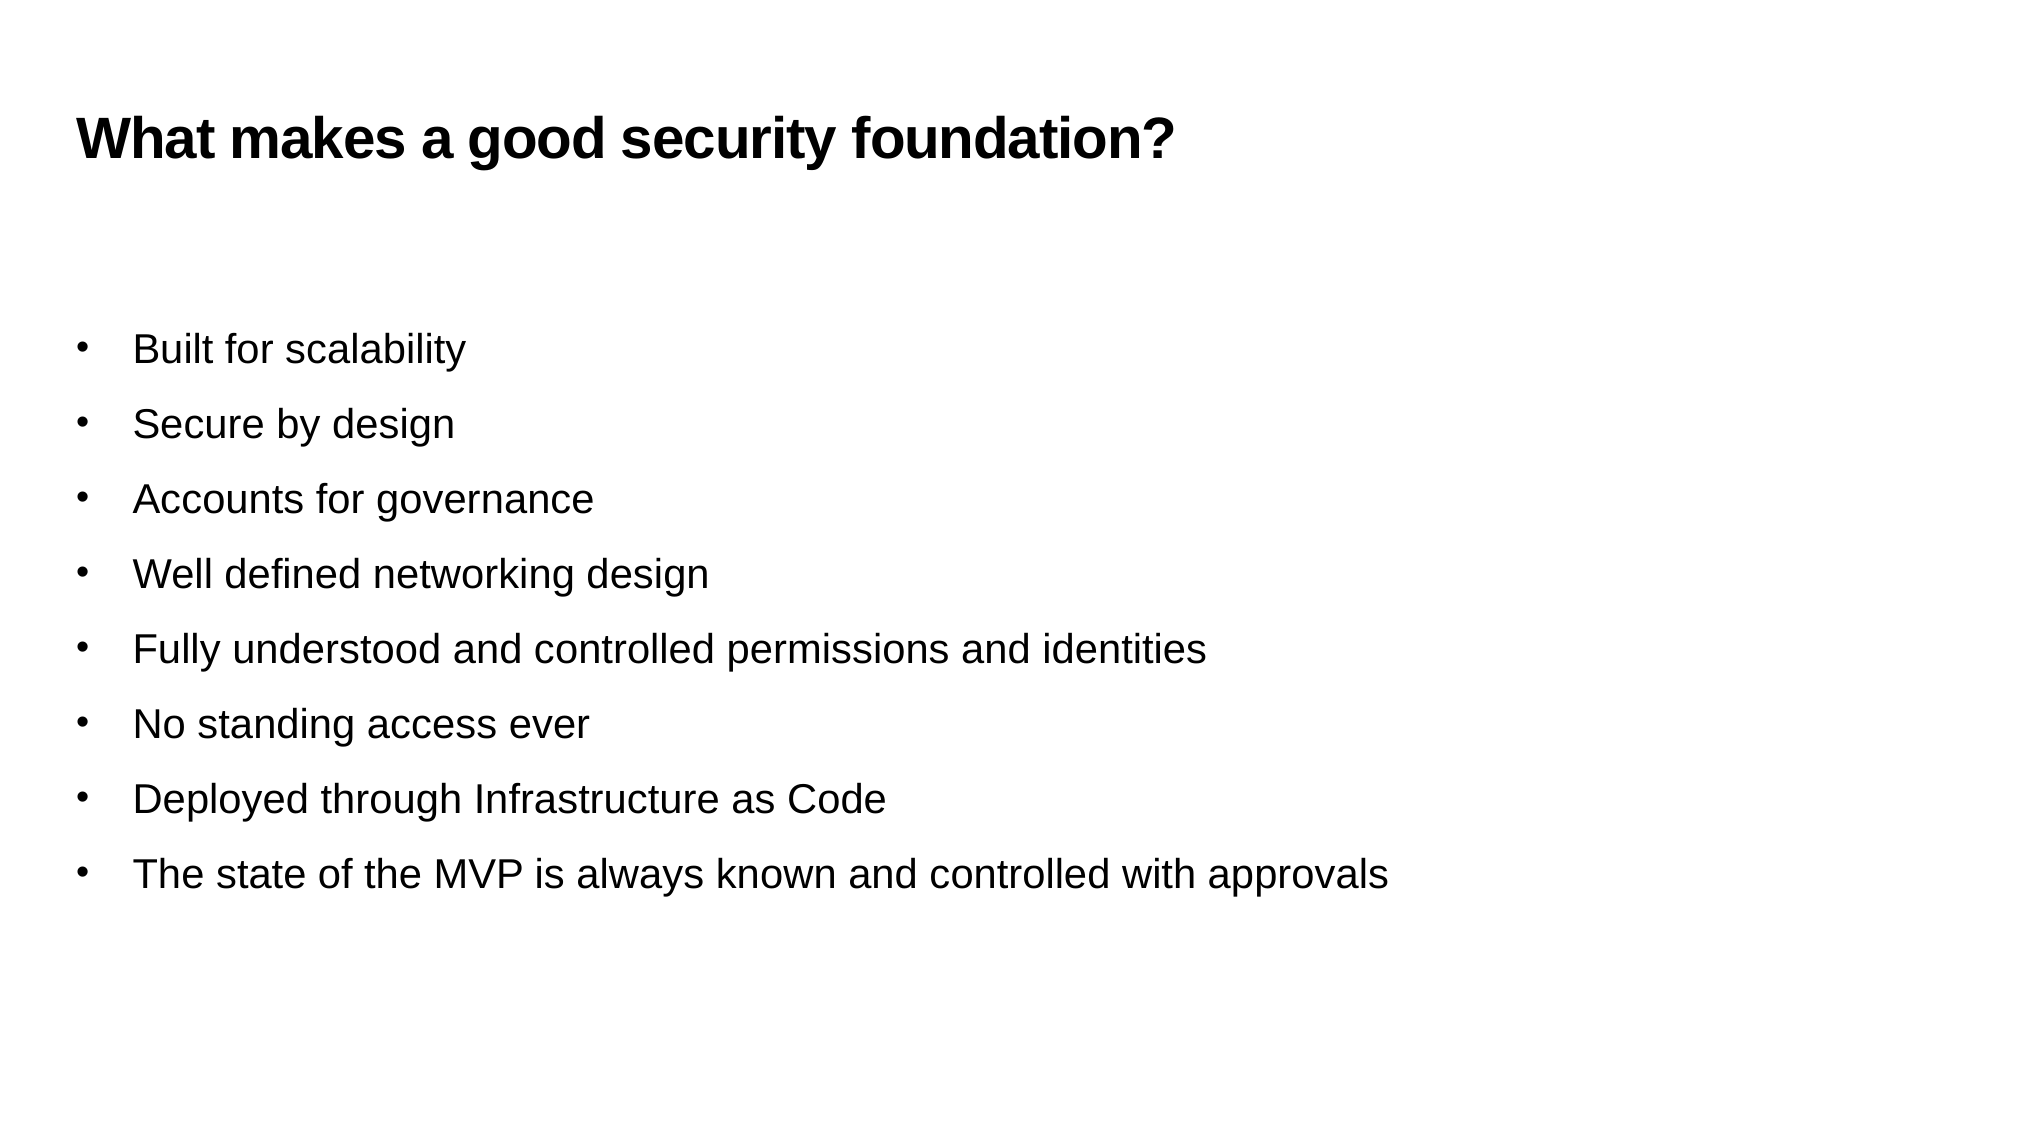

# What makes a good security foundation?
Built for scalability
Secure by design
Accounts for governance
Well defined networking design
Fully understood and controlled permissions and identities
No standing access ever
Deployed through Infrastructure as Code
The state of the MVP is always known and controlled with approvals